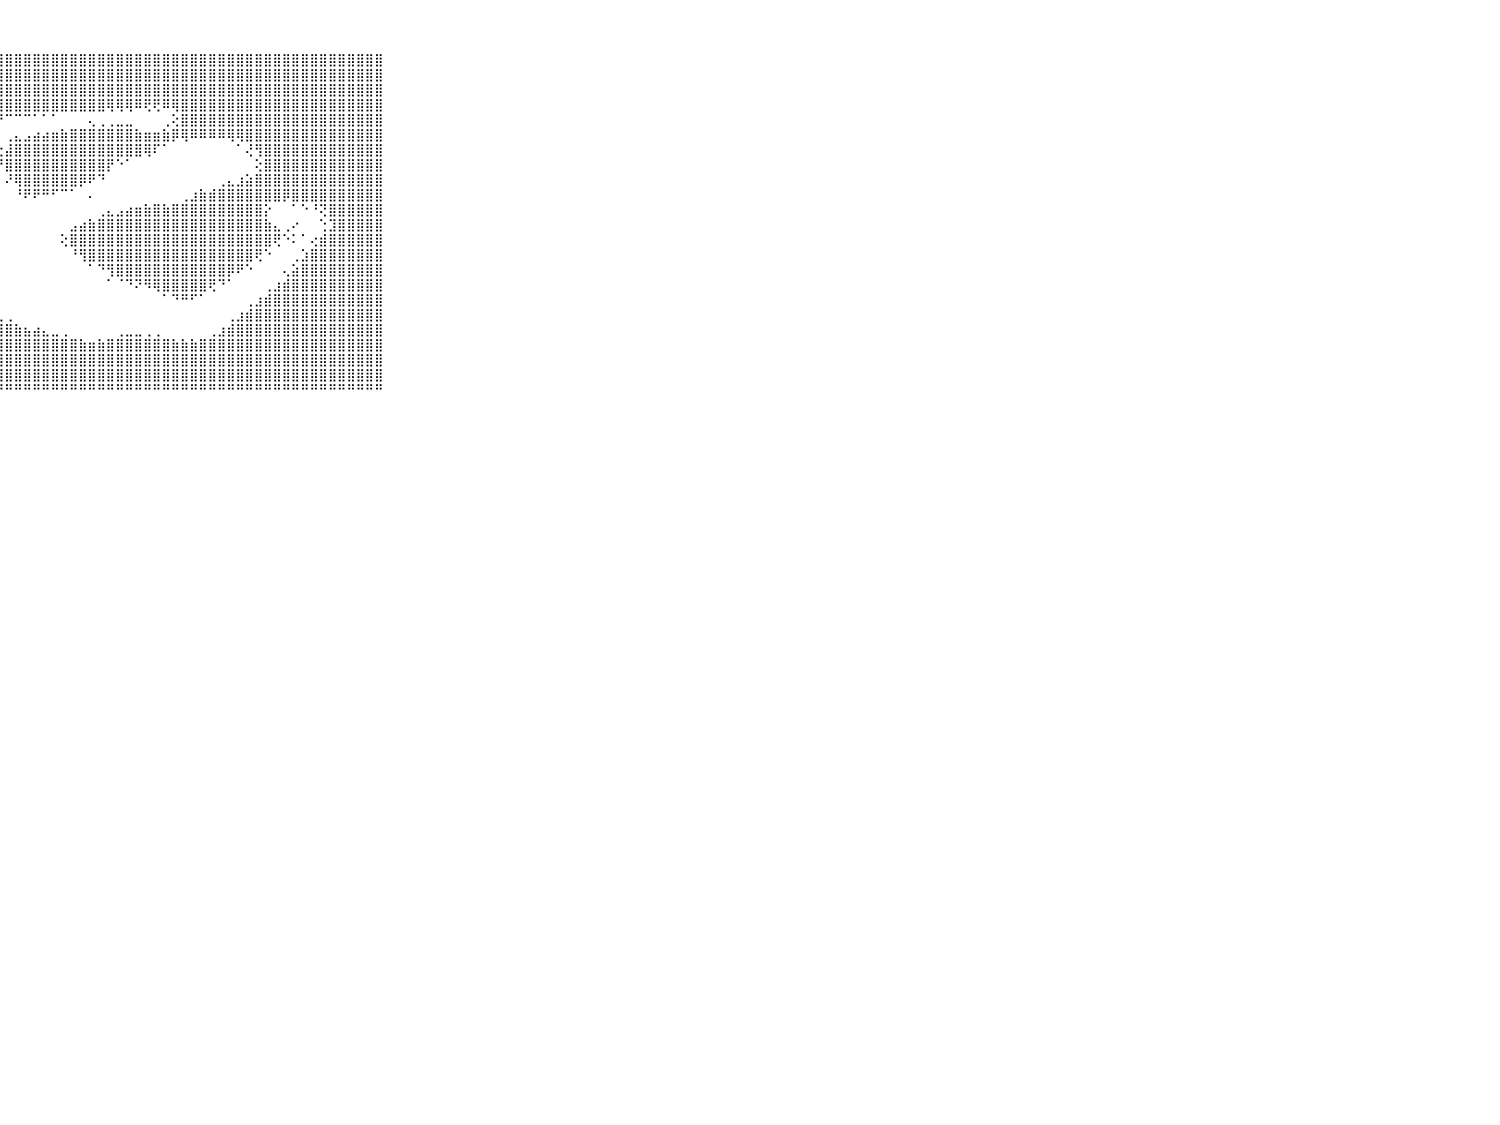

⠀⠀⠀⠀⠀⠀⠀⠀⠀⠀⠀⣿⣿⣿⣿⣿⣿⣿⣿⣿⣿⣿⣿⣿⣿⣿⣿⣿⣿⣿⣿⣿⣿⣿⣿⣿⣿⣿⣿⣿⣿⣿⣿⣿⣿⣿⣿⣿⣿⣿⣿⣿⣿⣿⣿⣿⣿⣿⣿⣿⣿⣿⣿⣿⣿⣿⣿⣿⣿⠀⠀⠀⠀⠀⠀⠀⠀⠀⠀⠀⠀
⠀⠀⠀⠀⠀⠀⠀⠀⠀⠀⠀⣿⣿⣿⣿⣿⣿⣿⣿⣿⣿⣿⣿⣿⣿⣿⣿⣿⣿⣿⣿⣿⣿⣿⣿⣿⣿⣿⣿⣿⣿⣿⣿⣿⣿⣿⣿⣿⣿⣿⣿⣿⣿⣿⣿⣿⣿⣿⣿⣿⣿⣿⣿⣿⣿⣿⣿⣿⣿⠀⠀⠀⠀⠀⠀⠀⠀⠀⠀⠀⠀
⠀⠀⠀⠀⠀⠀⠀⠀⠀⠀⠀⣿⣿⣿⣿⣿⣿⣿⣿⣿⣿⣿⣿⣿⣿⣿⣿⣿⣿⣿⣿⣿⣿⣿⣿⣿⣿⣿⣿⣿⣿⣿⣿⣿⣿⣿⣿⣿⣿⣿⣿⣿⣿⣿⣿⣿⣿⣿⣿⣿⣿⣿⣿⣿⣿⣿⣿⣿⣿⠀⠀⠀⠀⠀⠀⠀⠀⠀⠀⠀⠀
⠀⠀⠀⠀⠀⠀⠀⠀⠀⠀⠀⣿⣿⣿⣿⣿⣿⣿⣿⣿⣿⣿⣿⣿⣿⣿⣿⣿⣿⣿⣿⣿⣿⣿⣿⣿⣿⣿⣿⢿⢿⢿⠿⢟⢟⠿⢿⣿⣿⣿⣿⣿⣿⣿⣿⣿⣿⣿⣿⣿⣿⣿⣿⣿⣿⣿⣿⣿⣿⠀⠀⠀⠀⠀⠀⠀⠀⠀⠀⠀⠀
⠀⠀⠀⠀⠀⠀⠀⠀⠀⠀⠀⣿⣿⣿⣿⣿⣿⣿⣿⣿⣿⣿⣿⢿⠟⠛⠛⠙⠉⠉⠉⠁⠁⠁⠀⠀⠀⢄⢀⢀⣀⣀⠀⠀⠀⢀⢕⣿⣿⣿⣿⣿⣿⣿⣿⣿⣿⣿⣿⣿⣿⣿⣿⣿⣿⣿⣿⣿⣿⠀⠀⠀⠀⠀⠀⠀⠀⠀⠀⠀⠀
⠀⠀⠀⠀⠀⠀⠀⠀⠀⠀⠀⣿⣿⣿⣿⣿⣿⣿⣿⣿⢿⠟⠑⠀⠄⢀⠀⠀⢀⣄⣠⣴⣴⣶⣷⣿⣿⣿⣿⣿⣿⣿⣷⣶⣶⣷⡿⢿⠿⠿⠿⠿⢿⢿⣿⣿⣿⣿⣿⣿⣿⣿⣿⣿⣿⣿⣿⣿⣿⠀⠀⠀⠀⠀⠀⠀⠀⠀⠀⠀⠀
⠀⠀⠀⠀⠀⠀⠀⠀⠀⠀⠀⣿⣿⣿⣿⣿⣿⣿⢏⠁⠀⠀⠀⠀⠀⠐⠐⢔⣼⣿⣿⣿⣿⣿⣿⣿⣿⣿⣿⣿⣿⣿⣿⢿⠏⠁⠀⠀⠀⠀⠀⠀⠀⠁⢜⢻⣿⣿⣿⣿⣿⣿⣿⣿⣿⣿⣿⣿⣿⠀⠀⠀⠀⠀⠀⠀⠀⠀⠀⠀⠀
⠀⠀⠀⠀⠀⠀⠀⠀⠀⠀⠀⣿⣿⣿⣿⣿⣿⢏⠅⠄⠀⠀⠀⠀⠀⠀⠀⠜⣿⣿⣿⣿⣿⣿⣿⣿⣿⣿⣿⡟⠑⠁⠀⠀⠀⠀⠀⠀⠀⠀⠀⠀⠀⠀⠀⢕⣿⣿⣿⣿⣿⣿⣿⣿⣿⣿⣿⣿⣿⠀⠀⠀⠀⠀⠀⠀⠀⠀⠀⠀⠀
⠀⠀⠀⠀⠀⠀⠀⠀⠀⠀⠀⣿⣿⣿⣿⣿⣿⢕⠀⠀⠀⠀⠀⠀⠀⠀⠀⠀⠜⢿⣿⣿⣿⣿⣿⣿⡿⠟⠙⠀⠀⠀⠀⠀⠀⠀⠀⠀⠀⠀⠀⢀⣄⣰⣵⣿⣿⣿⣿⣿⣿⣿⣿⣿⣿⣿⣿⣿⣿⠀⠀⠀⠀⠀⠀⠀⠀⠀⠀⠀⠀
⠀⠀⠀⠀⠀⠀⠀⠀⠀⠀⠀⣿⣿⣿⣿⡿⠏⠁⠀⠀⠀⠀⠀⠀⠀⠀⠀⠀⠀⠘⠟⠟⠛⠋⠉⠁⠀⠄⠀⠀⠀⠀⠀⠀⠀⠀⠀⢀⣰⣷⣾⣿⣿⣿⣿⣿⣿⣿⡿⣿⣿⣿⣿⣿⣿⣿⣿⣿⣿⠀⠀⠀⠀⠀⠀⠀⠀⠀⠀⠀⠀
⠀⠀⠀⠀⠀⠀⠀⠀⠀⠀⠀⣿⣿⢿⠙⠁⠀⠀⠀⠀⠀⠀⠀⠀⠀⠀⠀⠀⠀⠀⠀⠀⠀⠀⠀⠀⠀⠀⢀⣄⣠⣴⣶⣷⣿⣷⣿⣿⣿⣿⣿⣿⣿⣿⣿⣿⡕⠀⠀⠁⠑⠘⢝⣿⣿⣿⣿⣿⣿⠀⠀⠀⠀⠀⠀⠀⠀⠀⠀⠀⠀
⠀⠀⠀⠀⠀⠀⠀⠀⠀⠀⠀⠋⠁⠀⠀⠀⠀⠀⠀⠀⠀⠀⠀⠀⠀⠀⠀⠀⠀⠀⠀⠀⠀⠀⠀⣠⣴⣷⣿⣿⣿⣿⣿⣿⣿⣿⣿⣿⣿⣿⣿⣿⣿⣿⣿⣿⣷⣄⢀⠔⠀⠀⢑⣹⣿⣿⣿⣿⣿⠀⠀⠀⠀⠀⠀⠀⠀⠀⠀⠀⠀
⠀⠀⠀⠀⠀⠀⠀⠀⠀⠀⠀⠀⠀⠀⠀⠀⠀⠀⠀⠀⠀⠀⠀⠀⠀⠀⠀⠀⠀⠀⠀⠀⠀⠀⢕⣿⣿⣿⣿⣿⣿⣿⣿⣿⣿⣿⣿⣿⣿⣿⣿⣿⣿⣿⣿⣿⣿⢟⠑⠅⠁⢔⣾⣿⣿⣿⣿⣿⣿⠀⠀⠀⠀⠀⠀⠀⠀⠀⠀⠀⠀
⠀⠀⠀⠀⠀⠀⠀⠀⠀⠀⠀⠀⠀⠀⠀⠀⠀⠀⠀⠀⠀⠀⠀⠀⠀⠀⠀⠀⠀⠀⠀⠀⠀⠀⠀⠘⢻⣿⣿⣿⣿⣿⣿⣿⣿⣿⣿⣿⣿⣿⣿⣿⣿⣿⣿⢟⠑⠀⠀⢀⣱⣿⣿⣿⣿⣿⣿⣿⣿⠀⠀⠀⠀⠀⠀⠀⠀⠀⠀⠀⠀
⠀⠀⠀⠀⠀⠀⠀⠀⠀⠀⠀⠀⠀⠀⠀⠀⠀⠀⠀⠀⠀⠀⠀⠀⠀⠀⠀⠀⠀⠀⠀⠀⠀⠀⠀⠀⠀⠁⠙⢻⣿⣿⣿⣿⣿⣿⣿⣿⣿⣿⣿⣿⡿⠟⠑⠀⠀⠀⢄⣵⣿⣿⣿⣿⣿⣿⣿⣿⣿⠀⠀⠀⠀⠀⠀⠀⠀⠀⠀⠀⠀
⠀⠀⠀⠀⠀⠀⠀⠀⠀⠀⠀⠀⠀⠀⠀⠀⠀⠀⠀⠀⠀⠀⠀⠀⠀⠀⠀⠀⠀⠀⠀⠀⠀⠀⠀⠀⠀⠀⠀⠁⠈⠙⠝⠻⢿⣿⣿⣿⣿⣿⢟⠙⠁⠀⠀⠀⢀⣰⣾⣿⣿⣿⣿⣿⣿⣿⣿⣿⣿⠀⠀⠀⠀⠀⠀⠀⠀⠀⠀⠀⠀
⠀⠀⠀⠀⠀⠀⠀⠀⠀⠀⠀⠀⠀⠀⠀⠀⠀⠀⠀⠀⠀⠀⠀⠀⠀⠀⠀⠀⠀⠀⠀⠀⠀⠀⠀⠀⠀⠀⠀⠀⠀⠀⠀⠀⠀⠁⠙⠛⠋⠁⠀⠀⠀⠀⢀⣰⣾⣿⣿⣿⣿⣿⣿⣿⣿⣿⣿⣿⣿⠀⠀⠀⠀⠀⠀⠀⠀⠀⠀⠀⠀
⠀⠀⠀⠀⠀⠀⠀⠀⠀⠀⠀⠀⠀⠀⠀⠀⠀⠀⠀⠀⠀⠀⠀⠀⠀⠀⠀⢀⢀⠀⠀⠀⠀⠀⠀⠀⠀⠀⠀⠀⠀⠀⠀⠀⠀⠀⠀⠀⠀⠀⠀⠀⢀⣰⣾⣿⣿⣿⣿⣿⣿⣿⣿⣿⣿⣿⣿⣿⣿⠀⠀⠀⠀⠀⠀⠀⠀⠀⠀⠀⠀
⠀⠀⠀⠀⠀⠀⠀⠀⠀⠀⠀⠀⠀⠀⠀⠀⠀⠀⠀⠀⠀⠀⠀⢀⣴⣶⣿⣿⣿⣷⣦⣴⣄⣀⢀⠀⠀⠀⠀⠀⢀⣀⣀⢀⢀⠀⠀⠀⠀⠀⢀⣰⣾⣿⣿⣿⣿⣿⣿⣿⣿⣿⣿⣿⣿⣿⣿⣿⣿⠀⠀⠀⠀⠀⠀⠀⠀⠀⠀⠀⠀
⠀⠀⠀⠀⠀⠀⠀⠀⠀⠀⠀⠀⠀⠀⠀⠀⠀⠀⠀⣄⣤⣶⣾⣿⣿⣿⣿⣿⣿⣿⣿⣿⣿⣿⣿⣿⣷⣶⣷⣿⣿⣿⣿⣿⣿⣿⣷⣷⣷⣿⣿⣿⣿⣿⣿⣿⣿⣿⣿⣿⣿⣿⣿⣿⣿⣿⣿⣿⣿⠀⠀⠀⠀⠀⠀⠀⠀⠀⠀⠀⠀
⠀⠀⠀⠀⠀⠀⠀⠀⠀⠀⠀⠀⠀⠀⠀⠀⠀⢀⣼⣿⣿⣿⣿⣿⣿⣿⣿⣿⣿⣿⣿⣿⣿⣿⣿⣿⣿⣿⣿⣿⣿⣿⣿⣿⣿⣿⣿⣿⣿⣿⣿⣿⣿⣿⣿⣿⣿⣿⣿⣿⣿⣿⣿⣿⣿⣿⣿⣿⣿⠀⠀⠀⠀⠀⠀⠀⠀⠀⠀⠀⠀
⠀⠀⠀⠀⠀⠀⠀⠀⠀⠀⠀⠀⠀⠀⠀⠀⢰⣿⣿⣿⣿⣿⣿⣿⣿⣿⣿⣿⣿⣿⣿⣿⣿⣿⣿⣿⣿⣿⣿⣿⣿⣿⣿⣿⣿⣿⣿⣿⣿⣿⣿⣿⣿⣿⣿⣿⣿⣿⣿⣿⣿⣿⣿⣿⣿⣿⣿⣿⣿⠀⠀⠀⠀⠀⠀⠀⠀⠀⠀⠀⠀
⠀⠀⠀⠀⠀⠀⠀⠀⠀⠀⠀⠀⠀⠀⠀⠀⠚⠛⠛⠛⠛⠛⠛⠛⠛⠛⠛⠛⠛⠛⠛⠛⠛⠛⠛⠛⠛⠛⠛⠛⠛⠛⠛⠛⠛⠛⠛⠛⠛⠛⠛⠛⠛⠛⠛⠛⠛⠛⠛⠛⠛⠛⠛⠛⠛⠛⠛⠛⠛⠀⠀⠀⠀⠀⠀⠀⠀⠀⠀⠀⠀